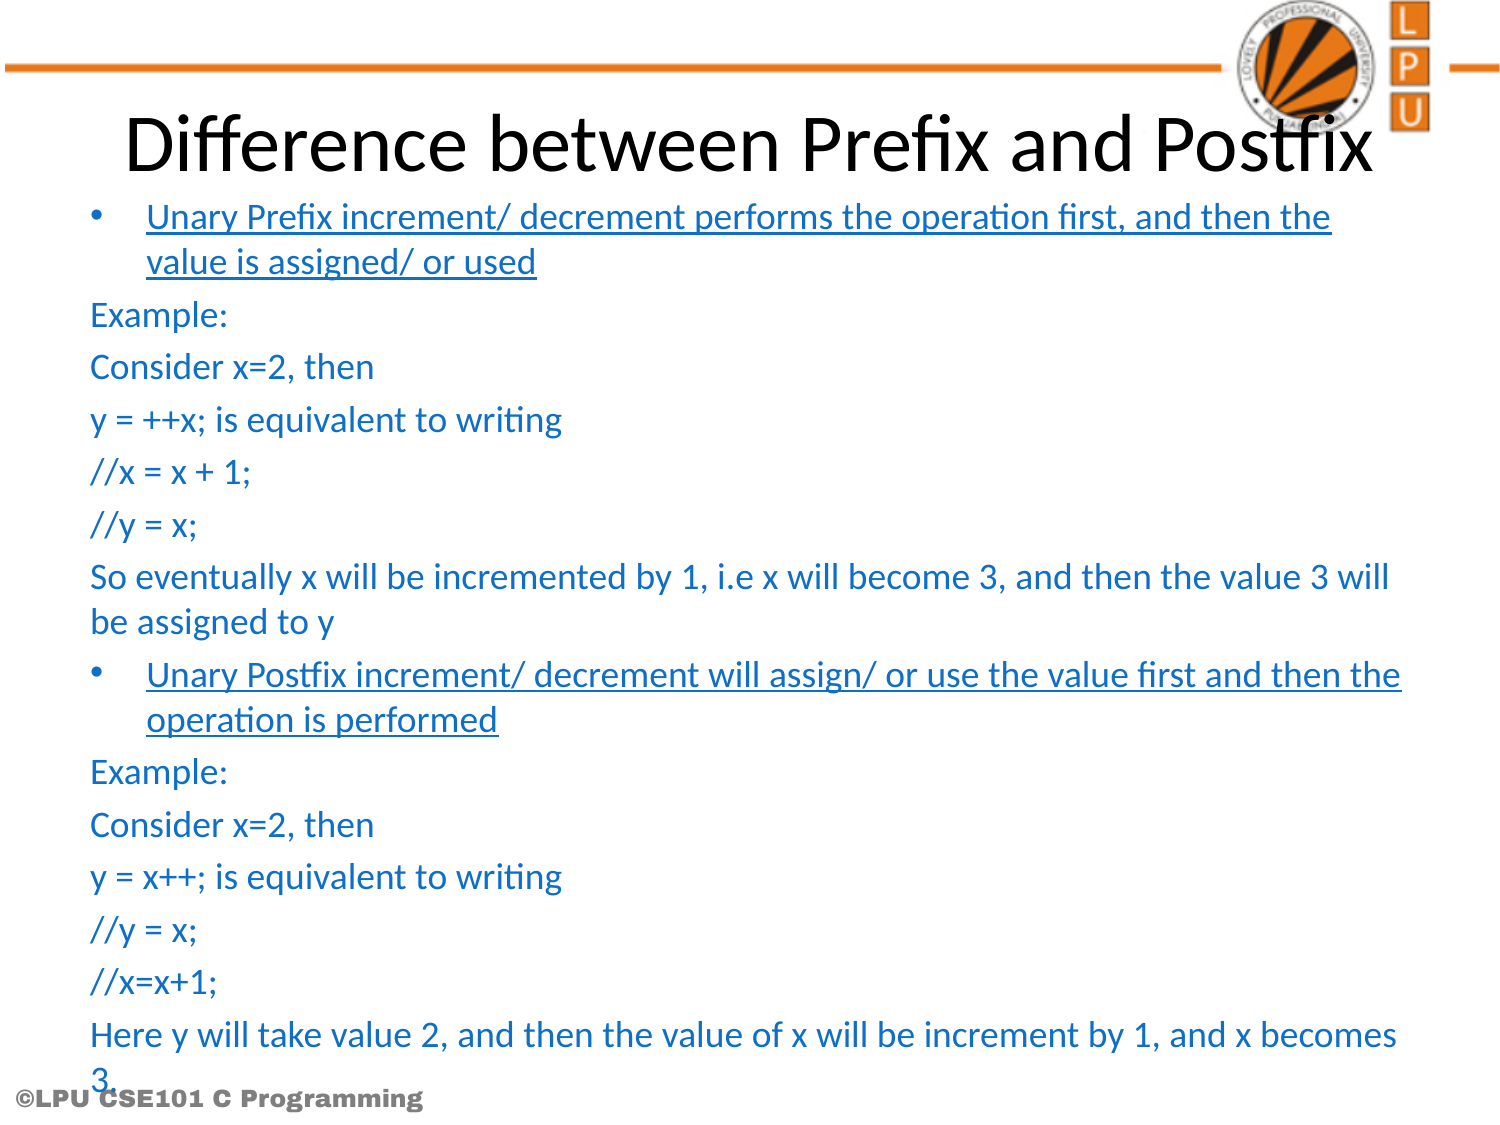

# Difference between Prefix and Postfix
Unary Prefix increment/ decrement performs the operation first, and then the value is assigned/ or used
Example:
Consider x=2, then
y = ++x; is equivalent to writing
//x = x + 1;
//y = x;
So eventually x will be incremented by 1, i.e x will become 3, and then the value 3 will be assigned to y
Unary Postfix increment/ decrement will assign/ or use the value first and then the operation is performed
Example:
Consider x=2, then
y = x++; is equivalent to writing
//y = x;
//x=x+1;
Here y will take value 2, and then the value of x will be increment by 1, and x becomes 3.